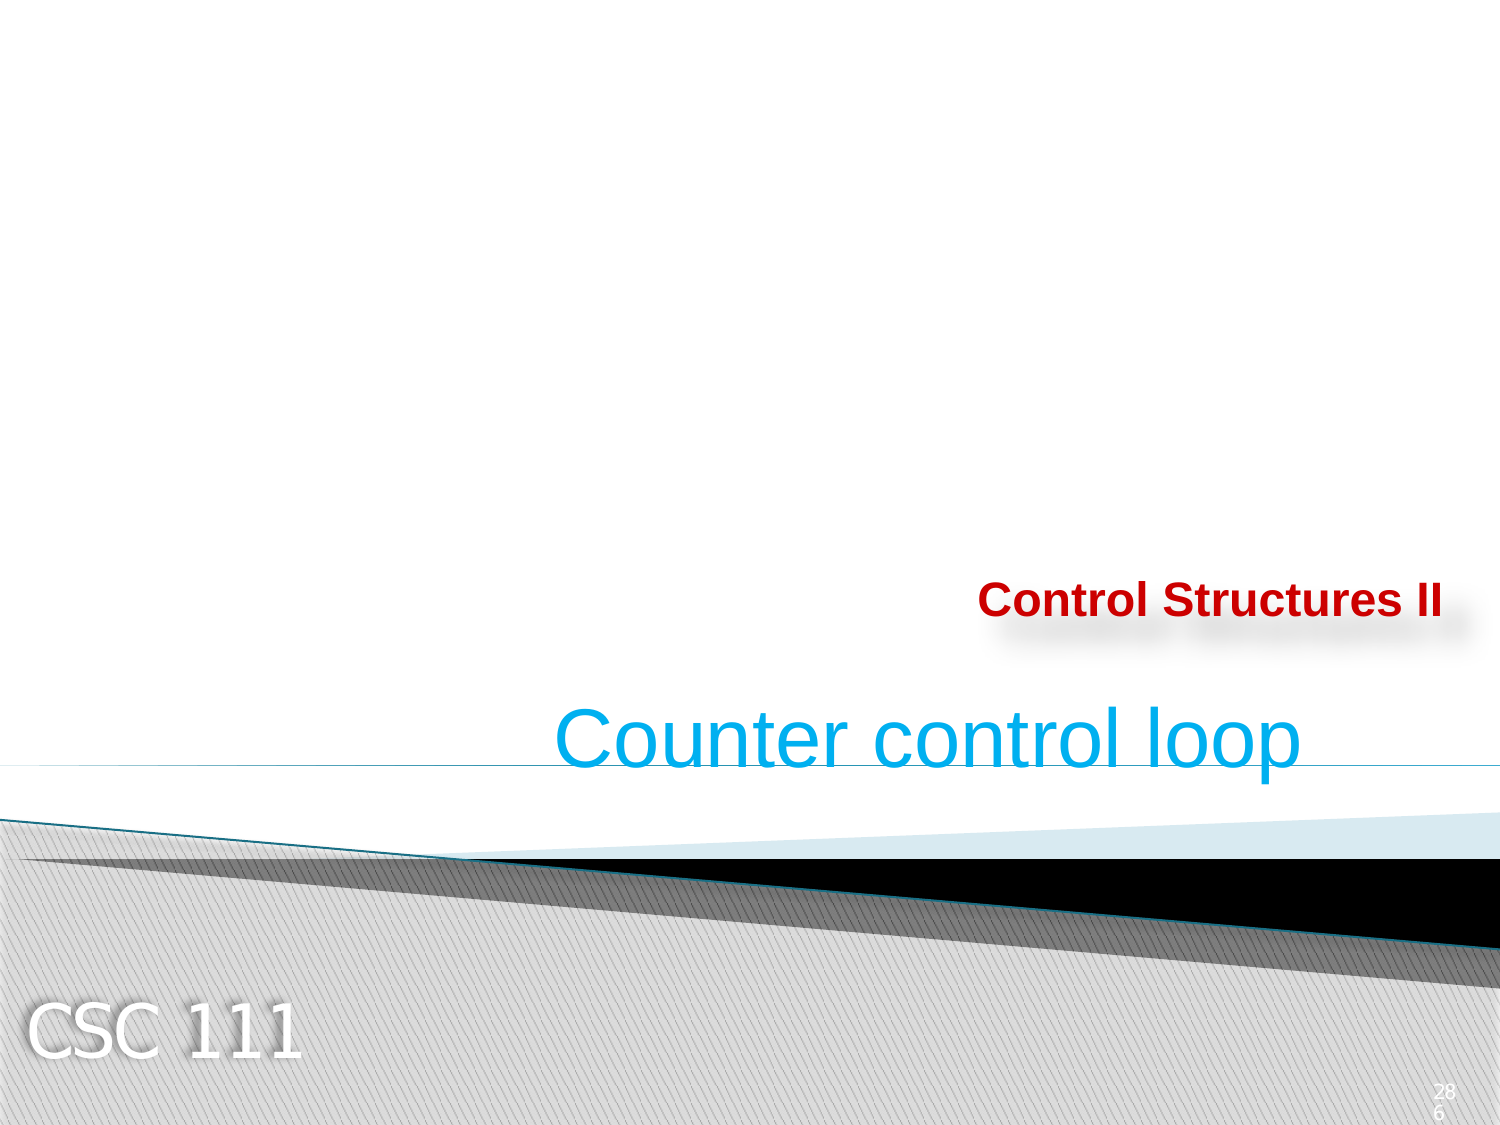

# Control Structures II
Counter control loop
CSC 111
286